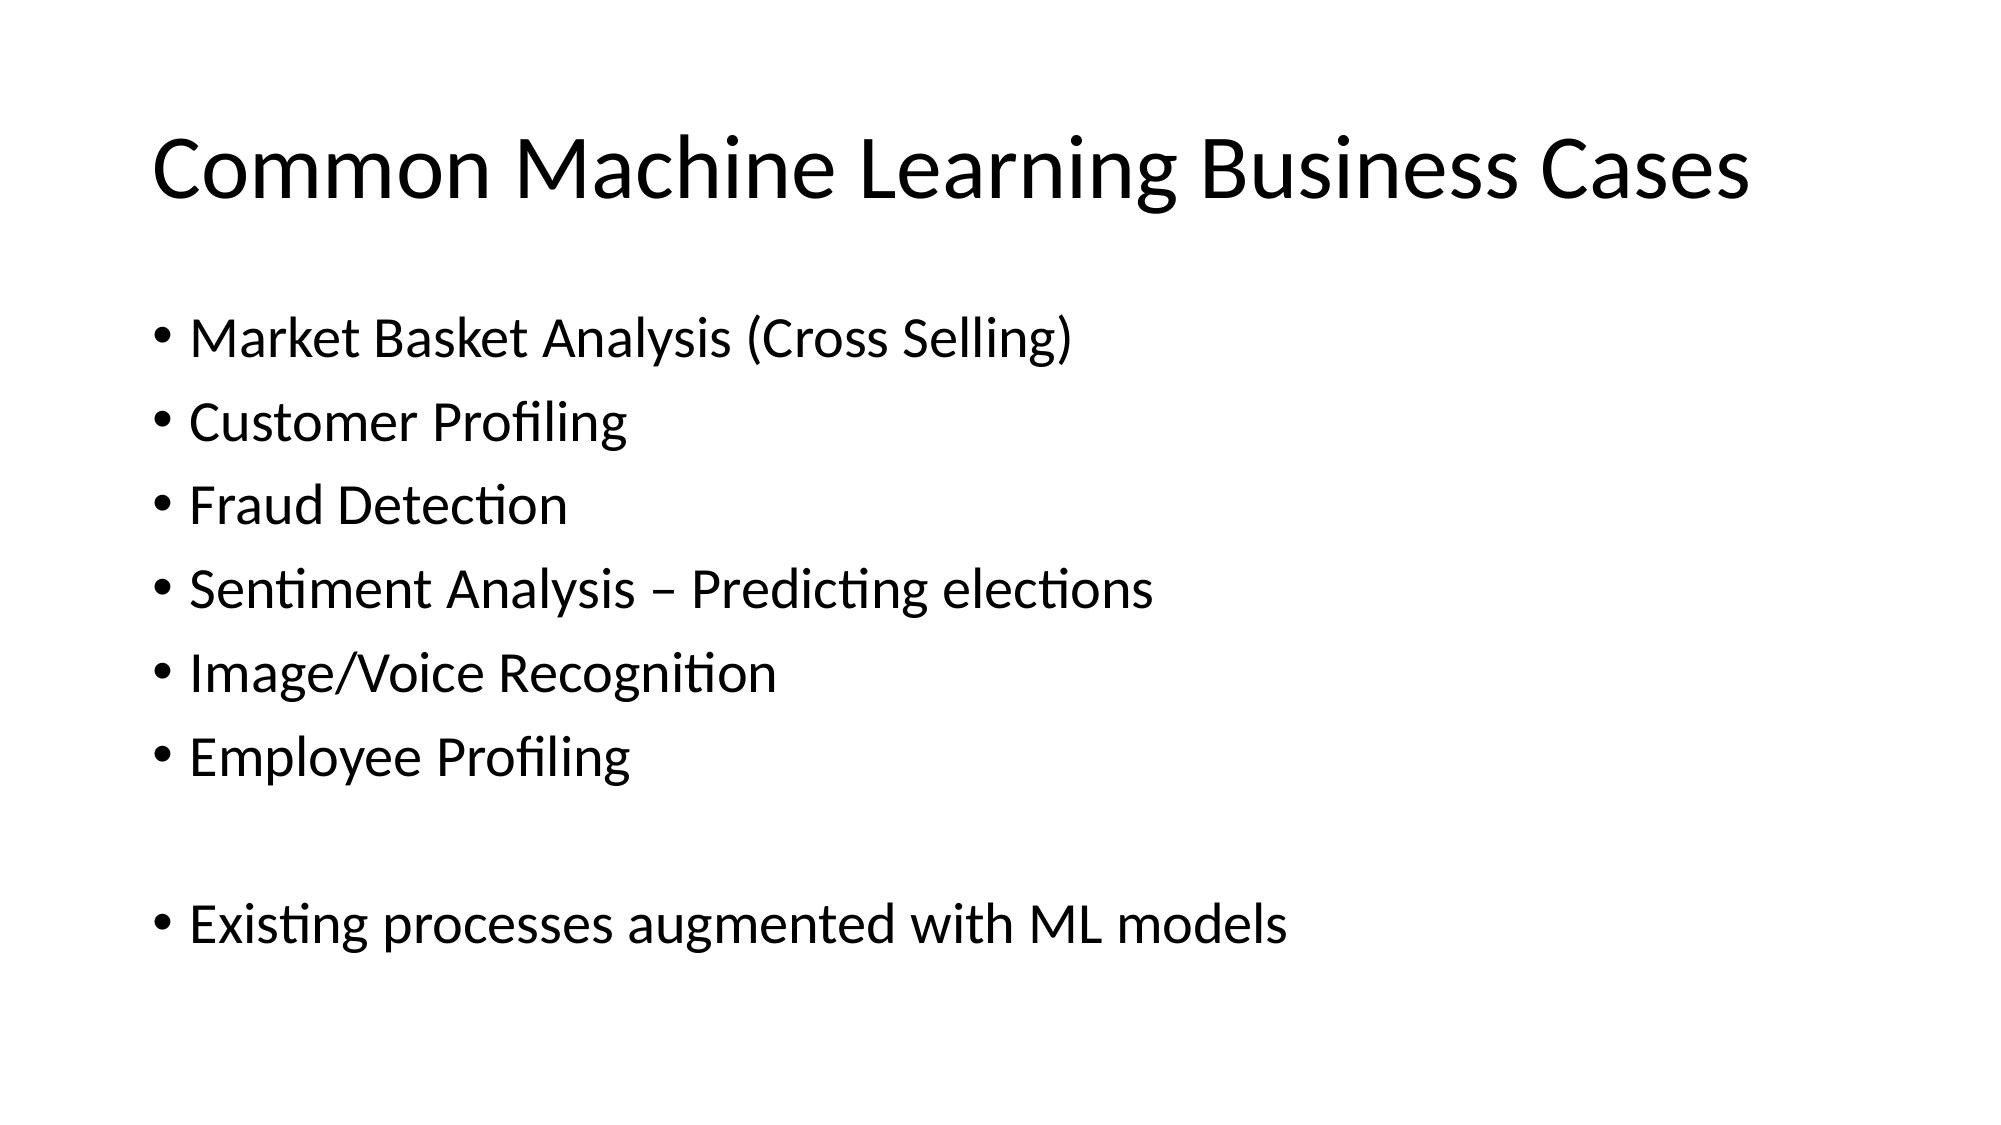

# Common Machine Learning Business Cases
Market Basket Analysis (Cross Selling)
Customer Profiling
Fraud Detection
Sentiment Analysis – Predicting elections
Image/Voice Recognition
Employee Profiling

Existing processes augmented with ML models